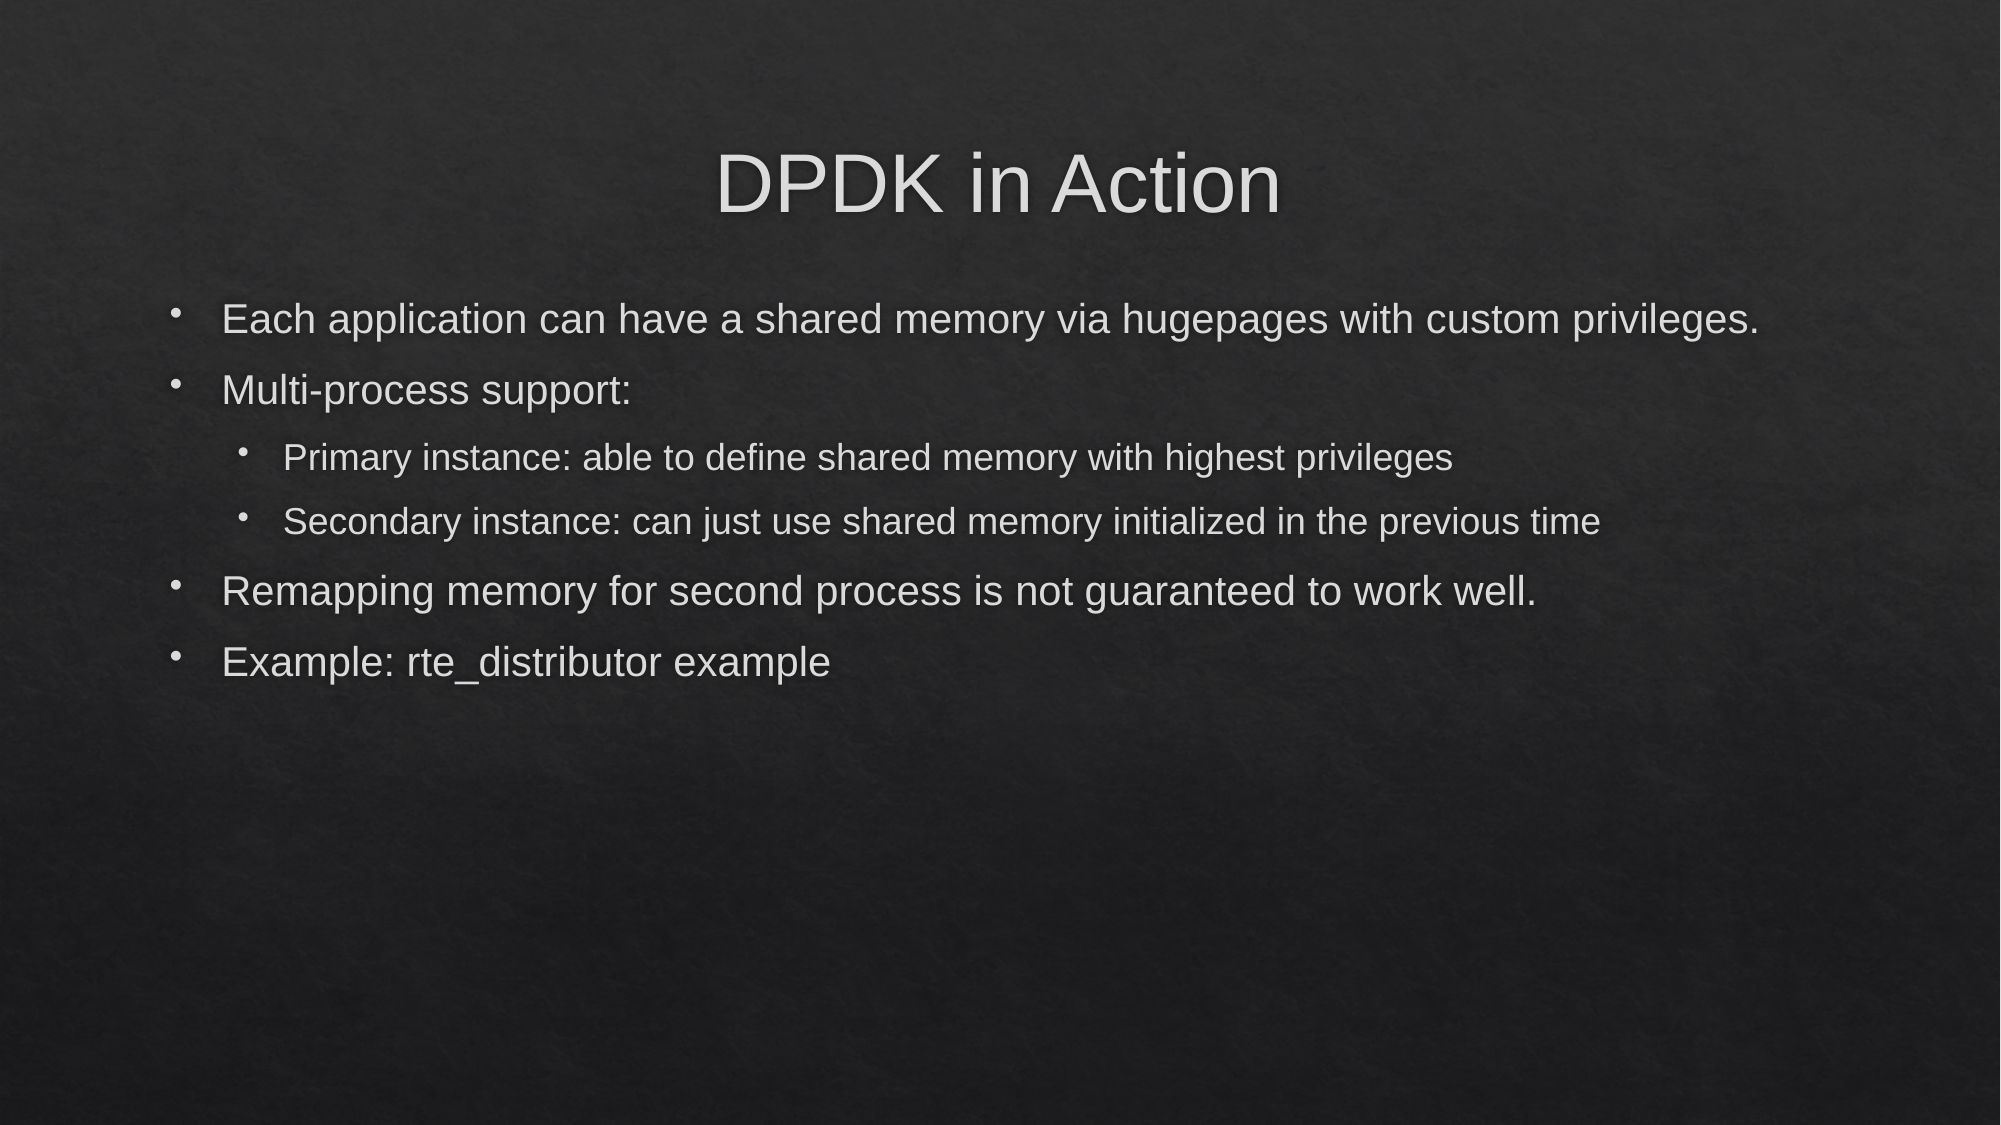

# DPDK in Action
Each application can have a shared memory via hugepages with custom privileges.
Multi-process support:
Primary instance: able to define shared memory with highest privileges
Secondary instance: can just use shared memory initialized in the previous time
Remapping memory for second process is not guaranteed to work well.
Example: rte_distributor example